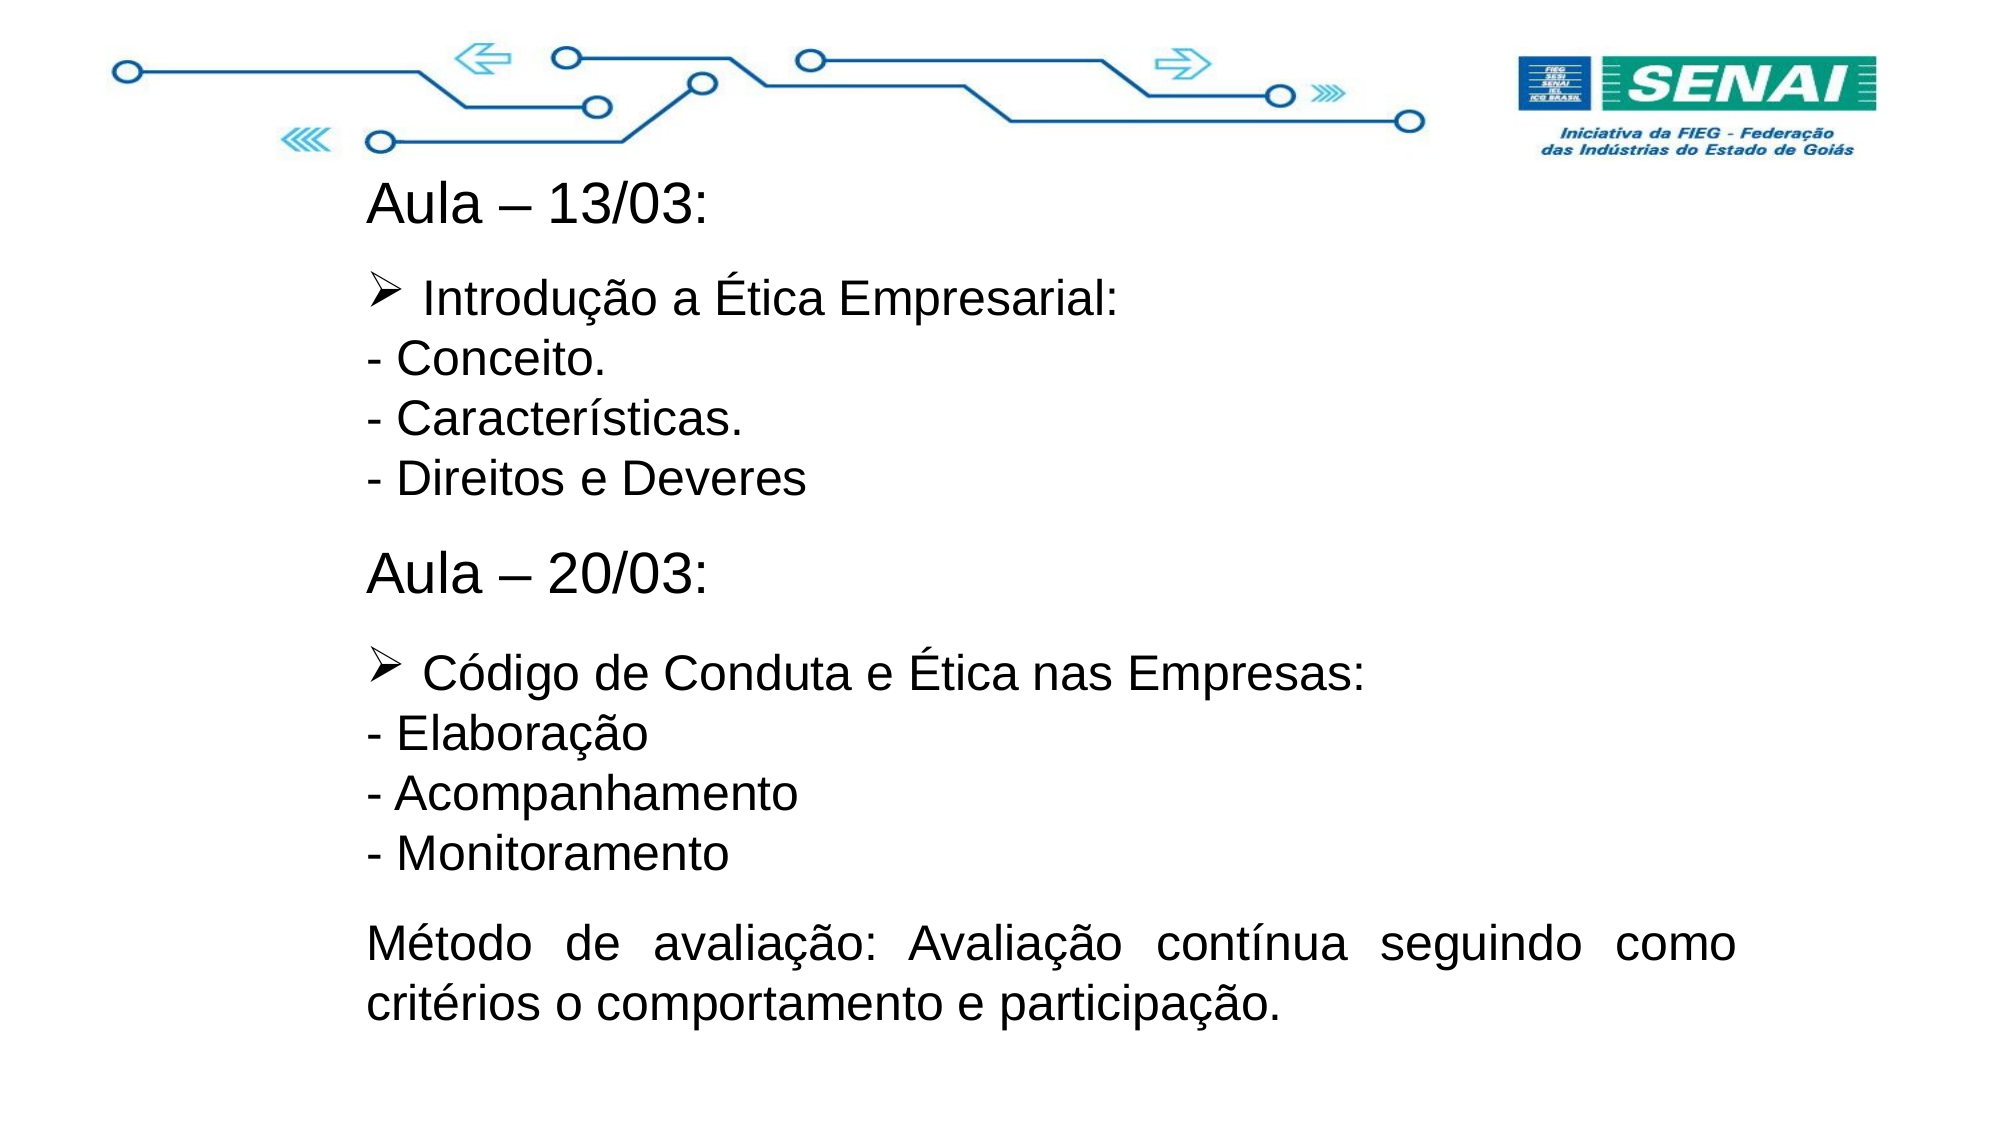

Aula – 13/03:

Introdução a Ética Empresarial:
- Conceito.
- Características.
- Direitos e Deveres

Aula – 20/03:

Código de Conduta e Ética nas Empresas:
- Elaboração
- Acompanhamento
- Monitoramento

Método de avaliação: Avaliação contínua seguindo como critérios o comportamento e participação.